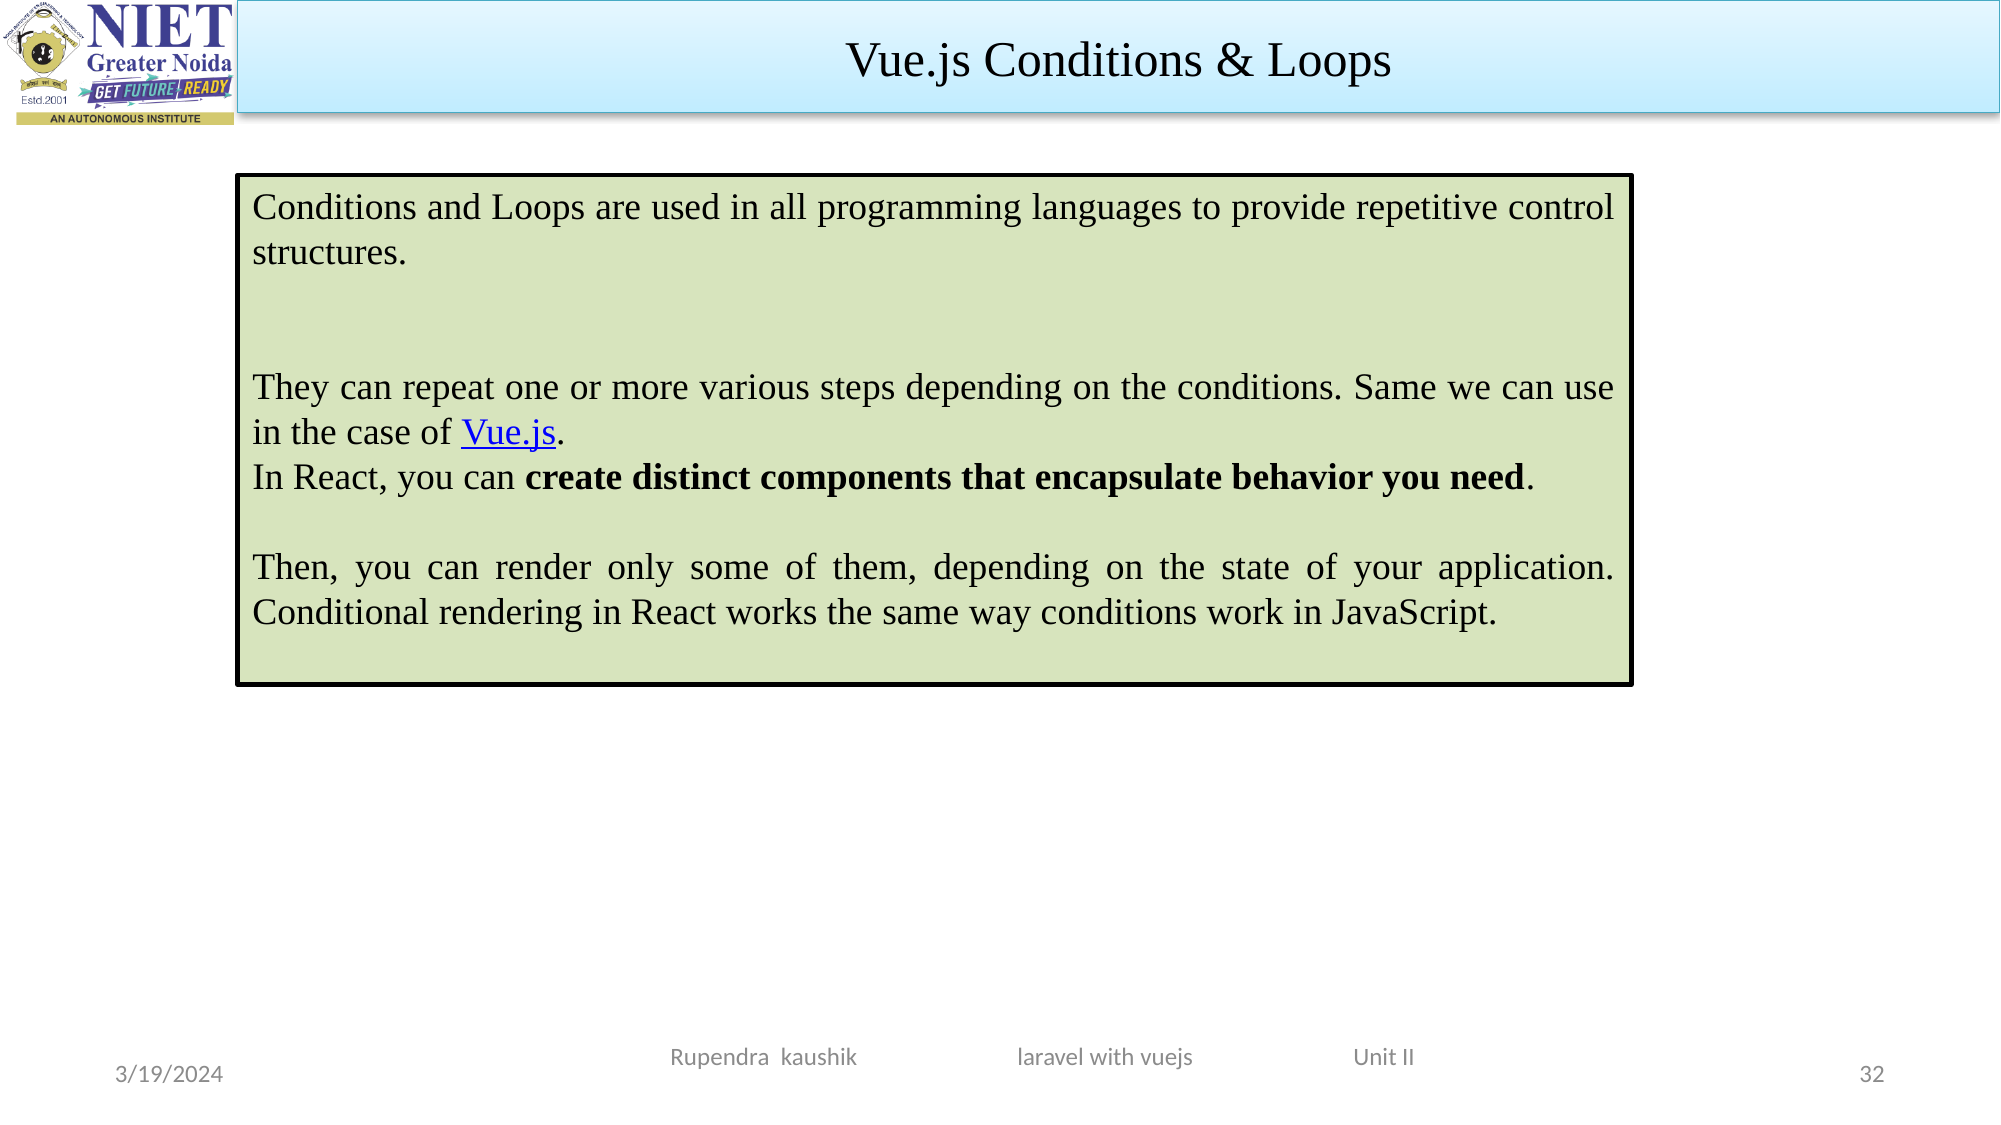

Vue.js Conditions & Loops
Conditions and Loops are used in all programming languages to provide repetitive control structures.

They can repeat one or more various steps depending on the conditions. Same we can use in the case of Vue.js.
In React, you can create distinct components that encapsulate behavior you need.

Then, you can render only some of them, depending on the state of your application. Conditional rendering in React works the same way conditions work in JavaScript.

Rupendra  kaushik                            laravel with vuejs                            Unit II
3/19/2024
32